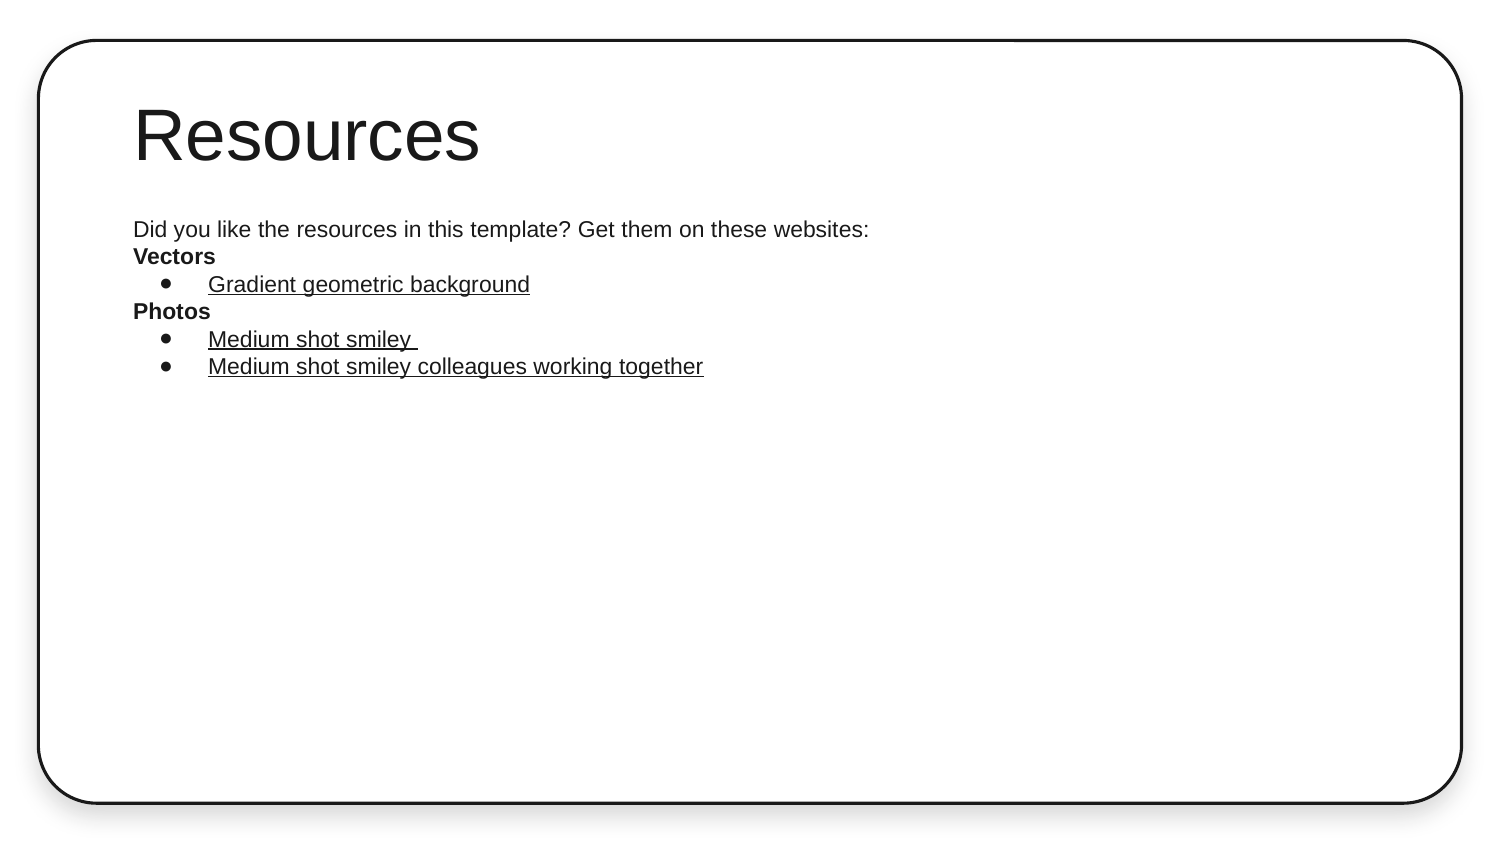

# Resources
Did you like the resources in this template? Get them on these websites:
Vectors
Gradient geometric background
Photos
Medium shot smiley
Medium shot smiley colleagues working together